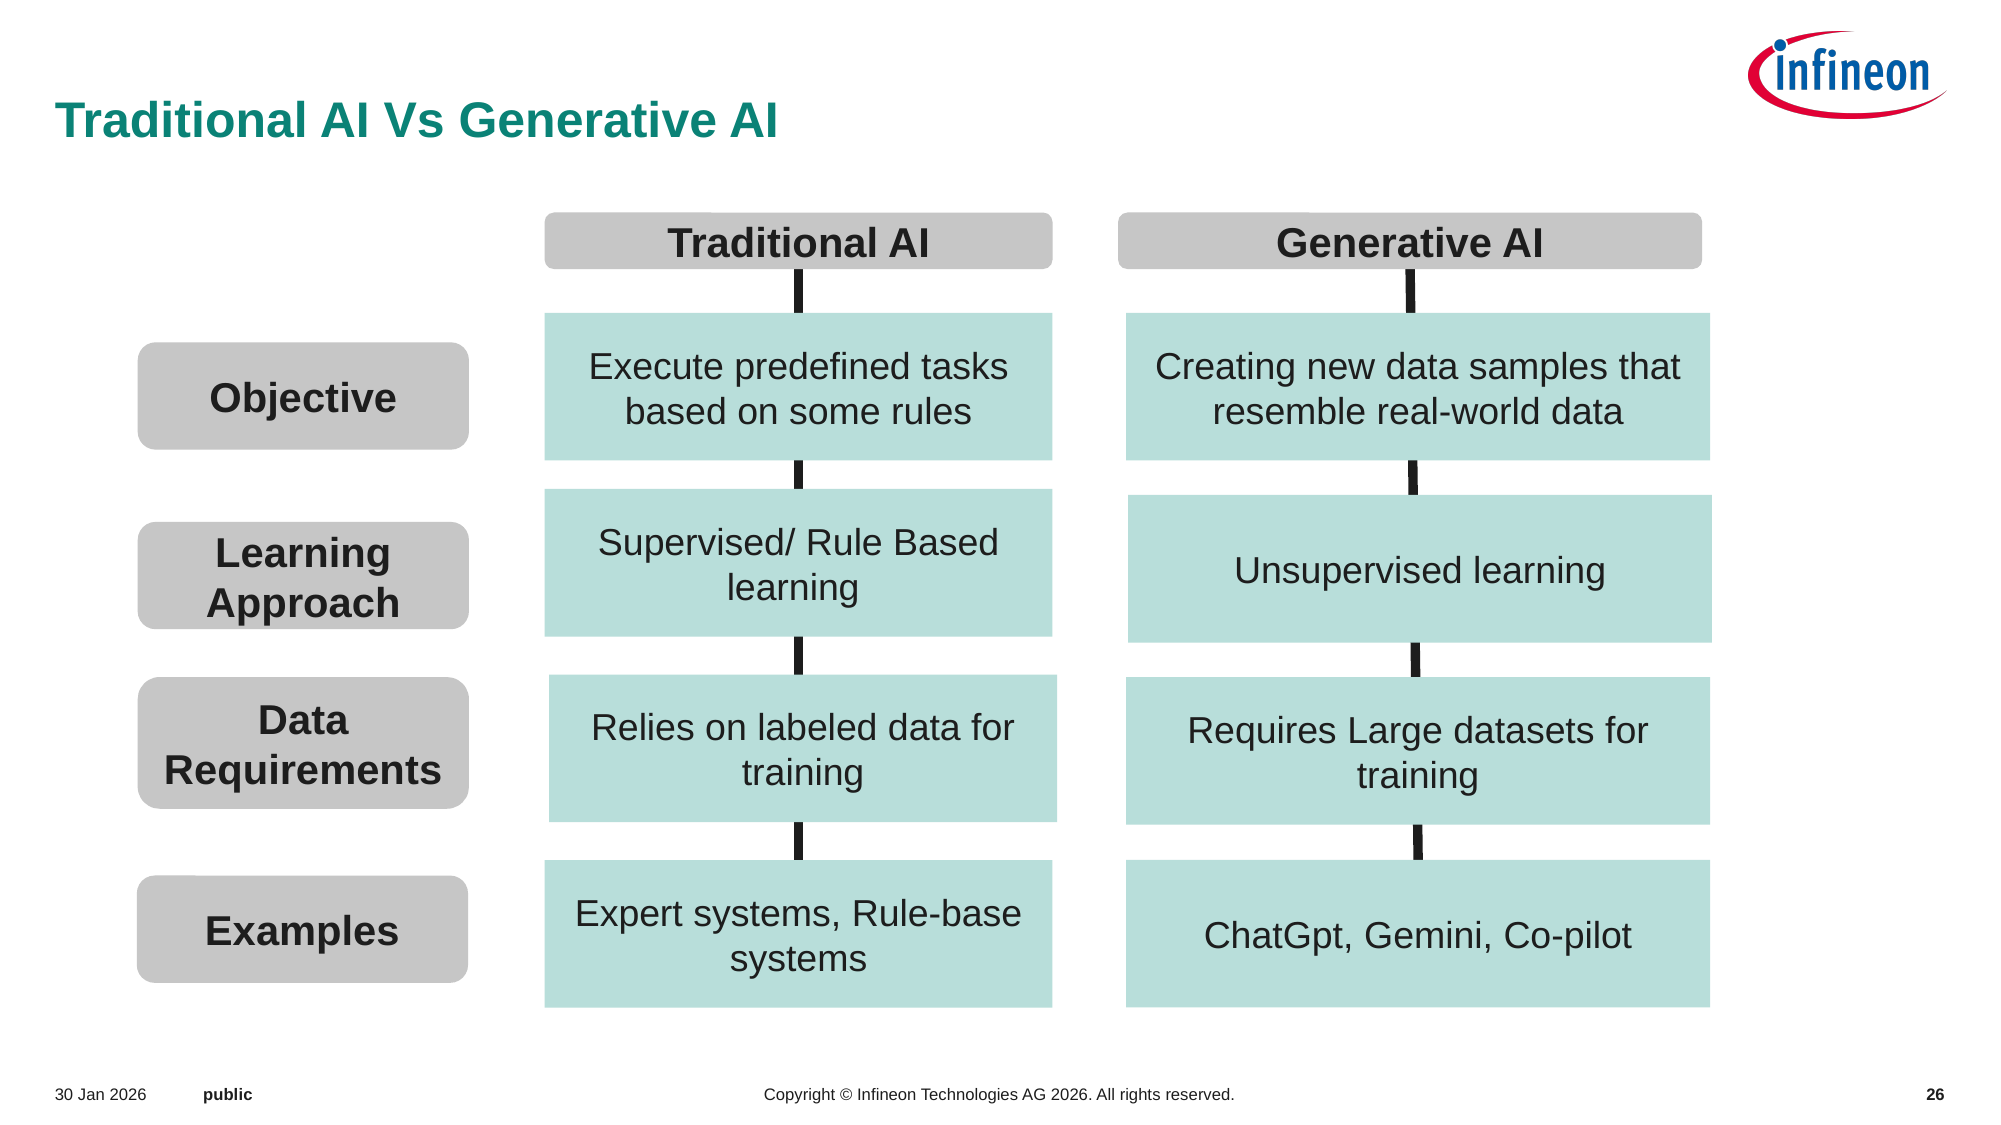

# Traditional AI Vs Generative AI
Traditional AI
Generative AI
Execute predefined tasks based on some rules
Creating new data samples that resemble real-world data
Objective
Supervised/ Rule Based learning
Unsupervised learning
Learning Approach
Relies on labeled data for training
Data Requirements
Requires Large datasets for training
ChatGpt, Gemini, Co-pilot
Expert systems, Rule-base systems
Examples